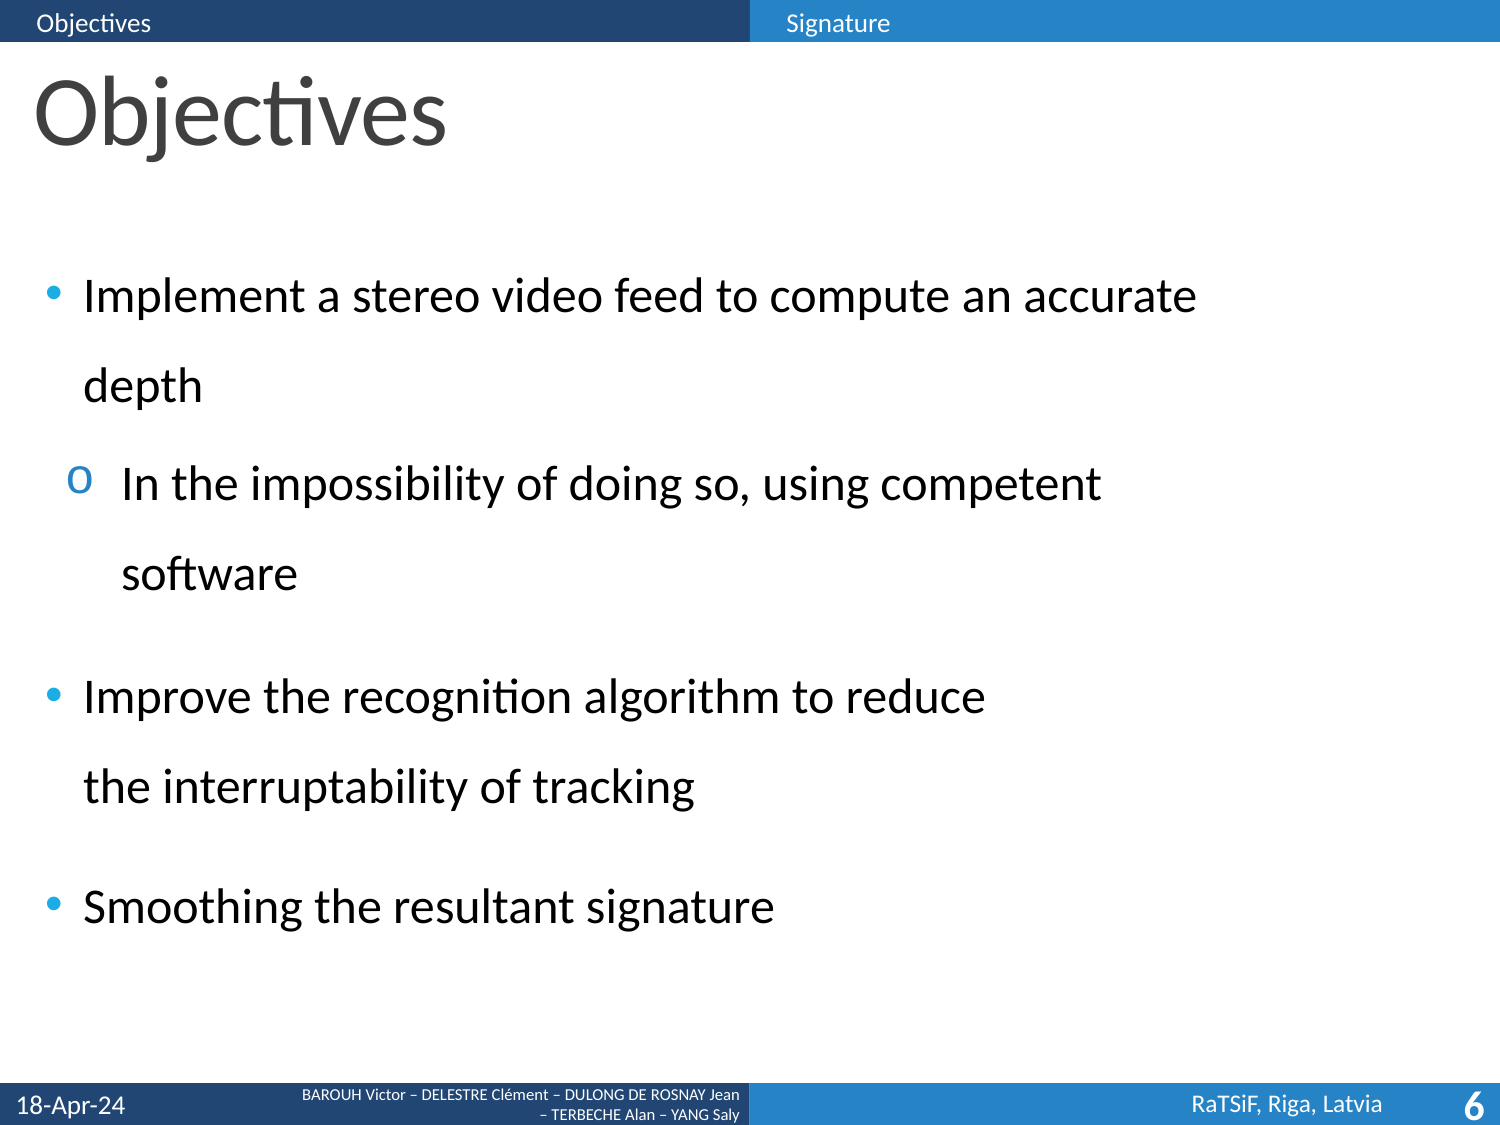

Objectives
Signature
# Objectives
Implement a stereo video feed to compute an accurate depth
In the impossibility of doing so, using competent software
Improve the recognition algorithm to reduce the interruptability of tracking
Smoothing the resultant signature

18-Apr-24
6
BAROUH Victor – DELESTRE Clément – DULONG DE ROSNAY Jean – TERBECHE Alan – YANG Saly​